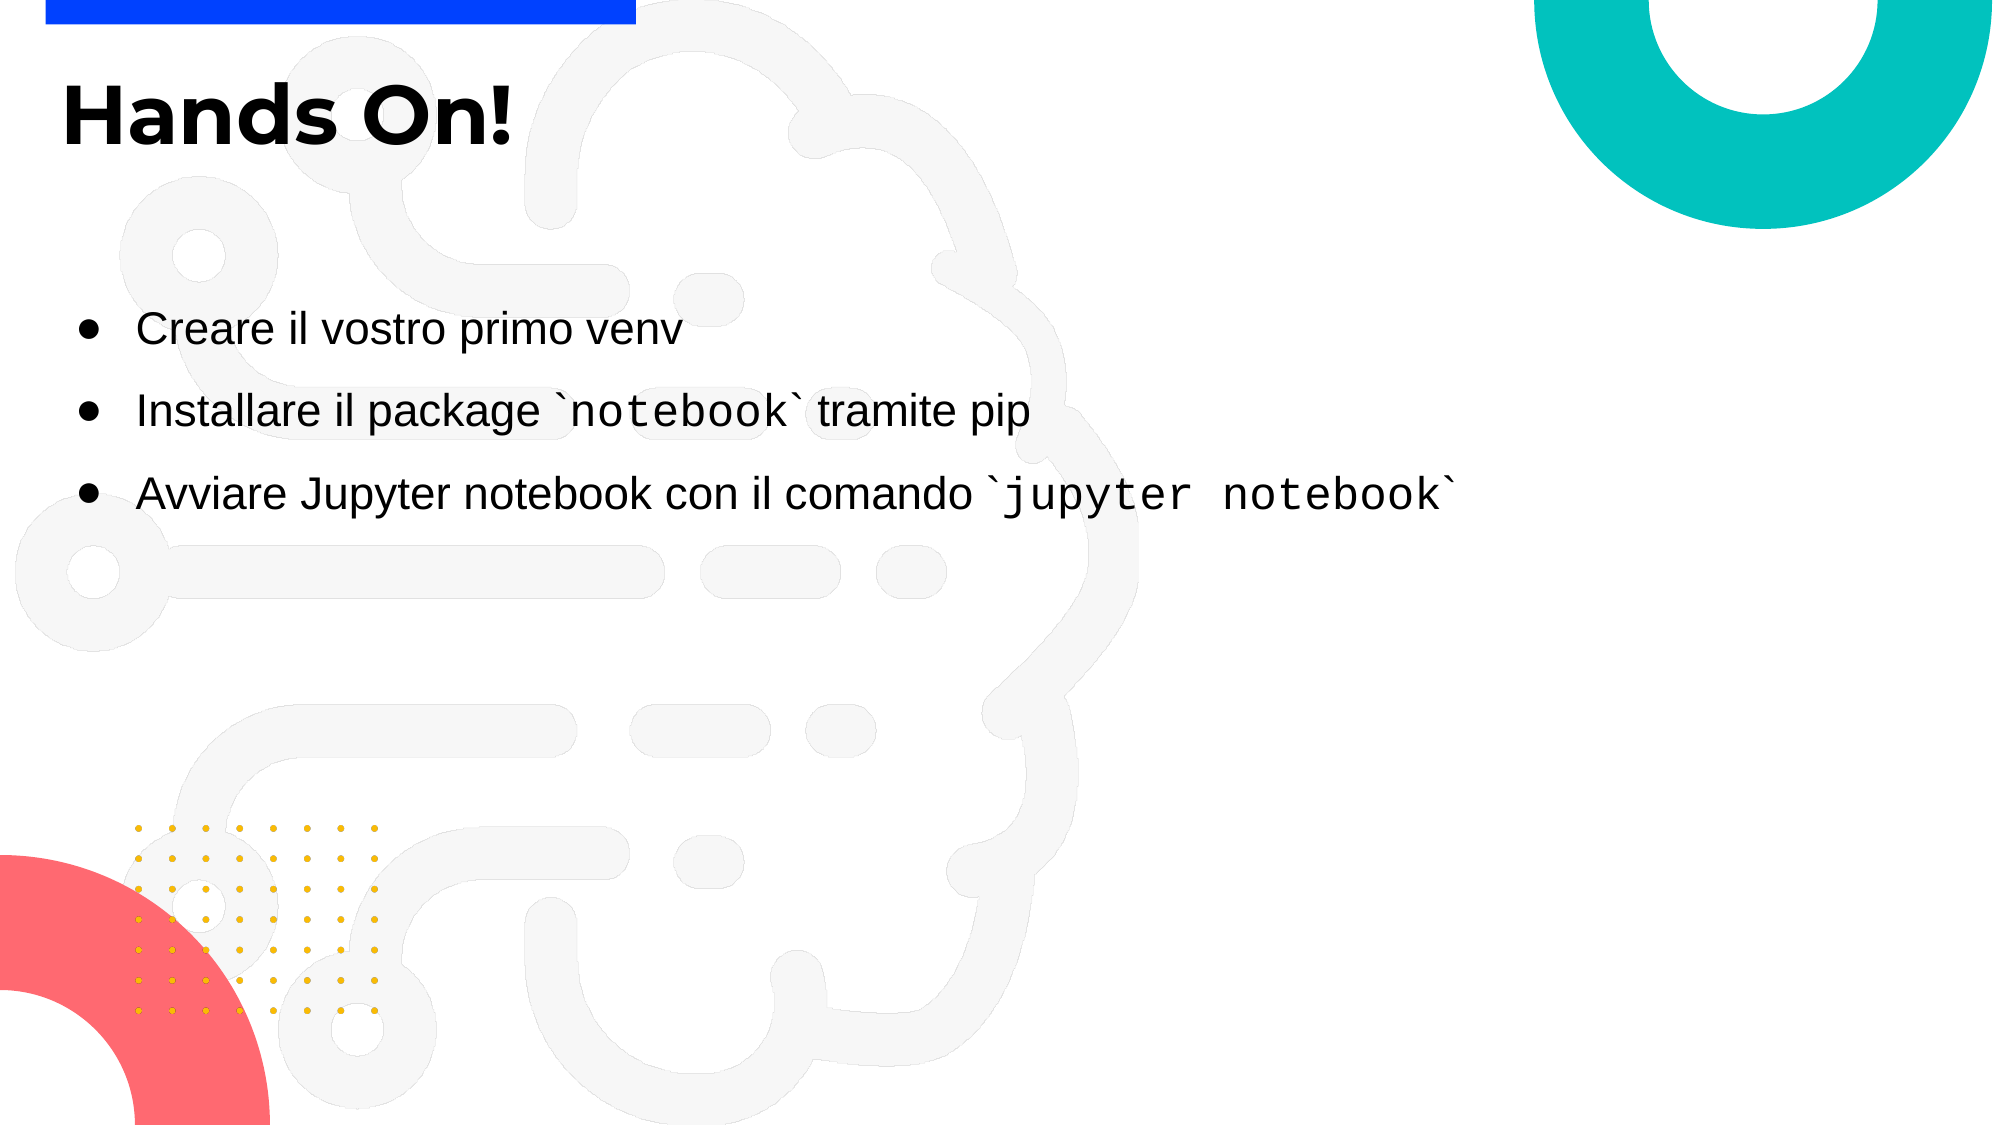

# Hands On!
Creare il vostro primo venv
Installare il package `notebook` tramite pip
Avviare Jupyter notebook con il comando `jupyter notebook`